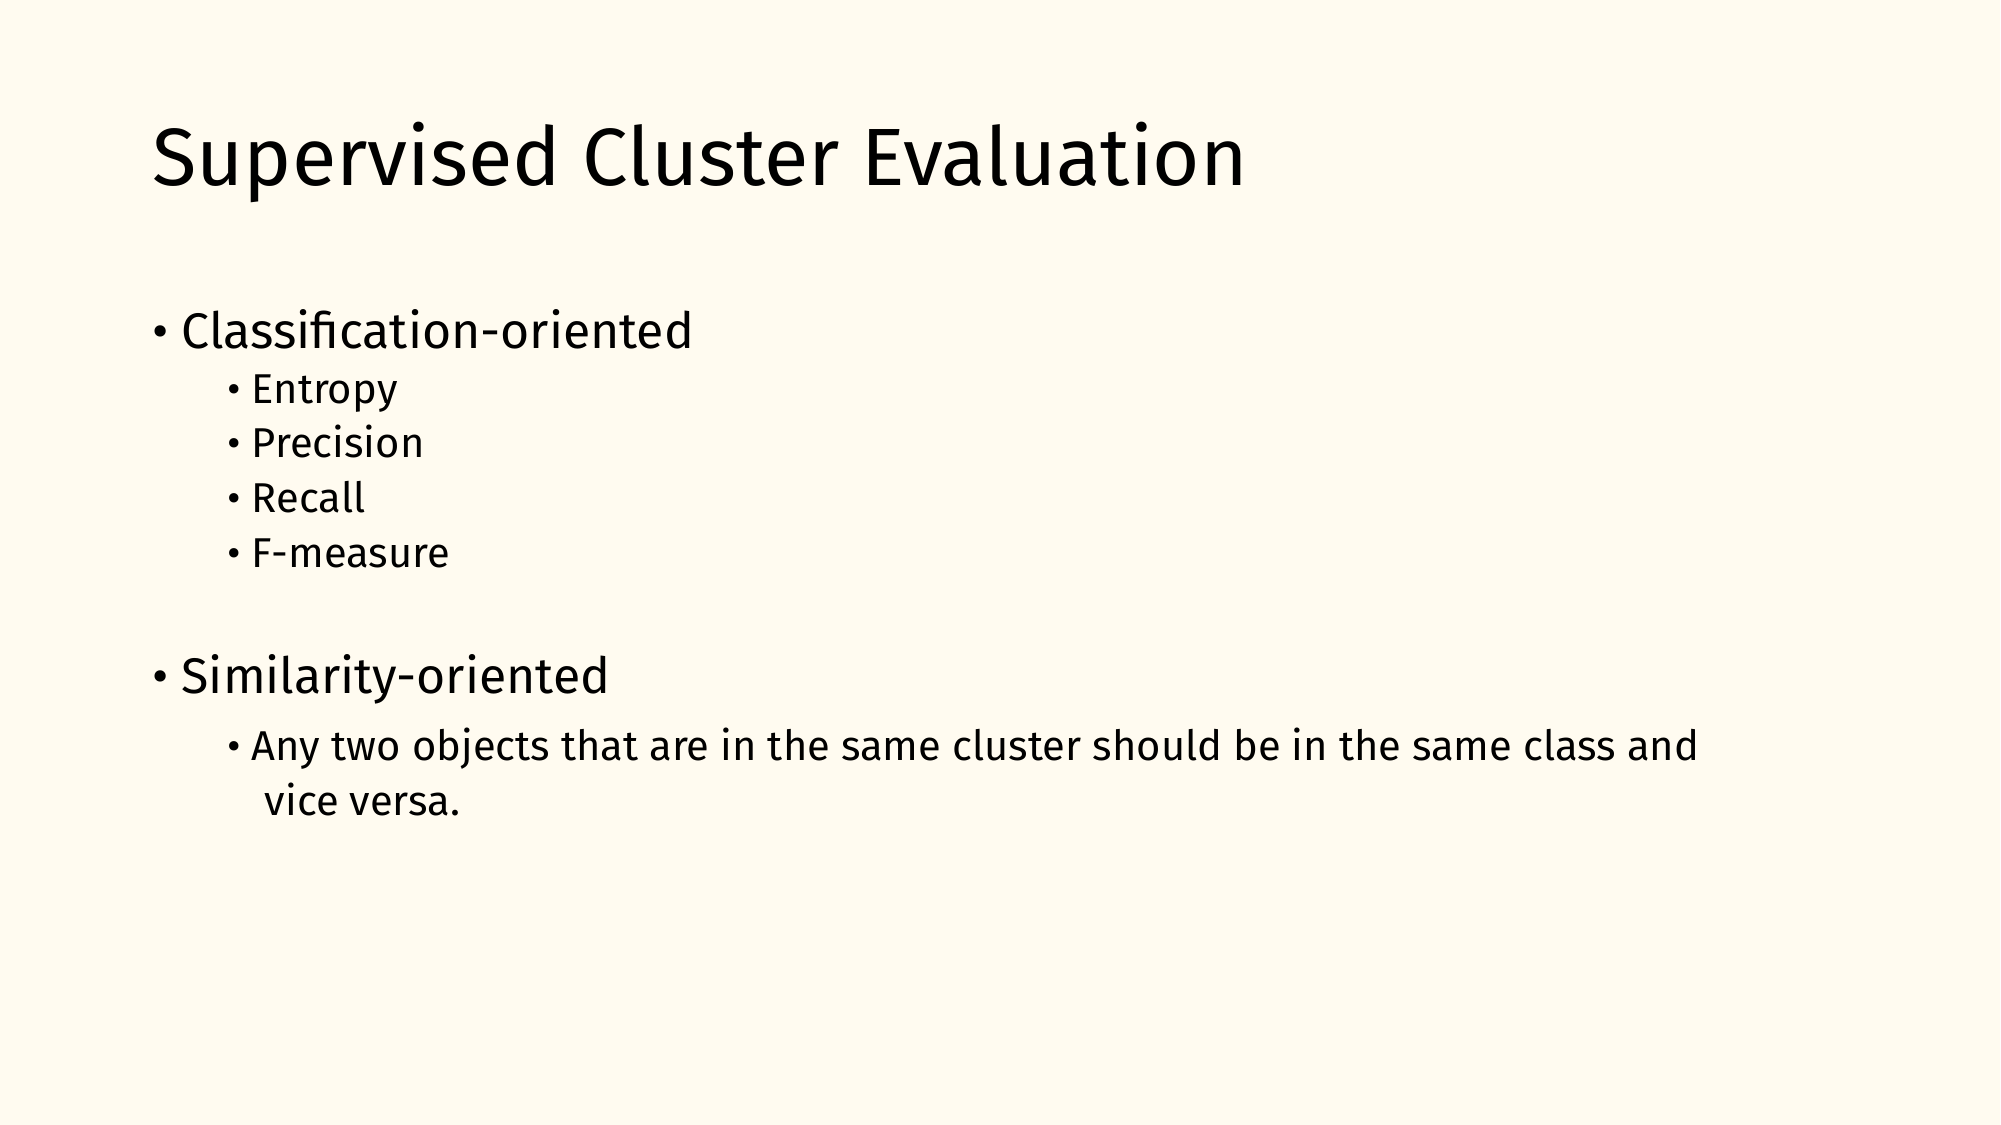

# Supervised Cluster Evaluation
• Classification-oriented
• Entropy
• Precision
• Recall
• F-measure

• Similarity-oriented
• Any two objects that are in the same cluster should be in the same class and  vice versa.